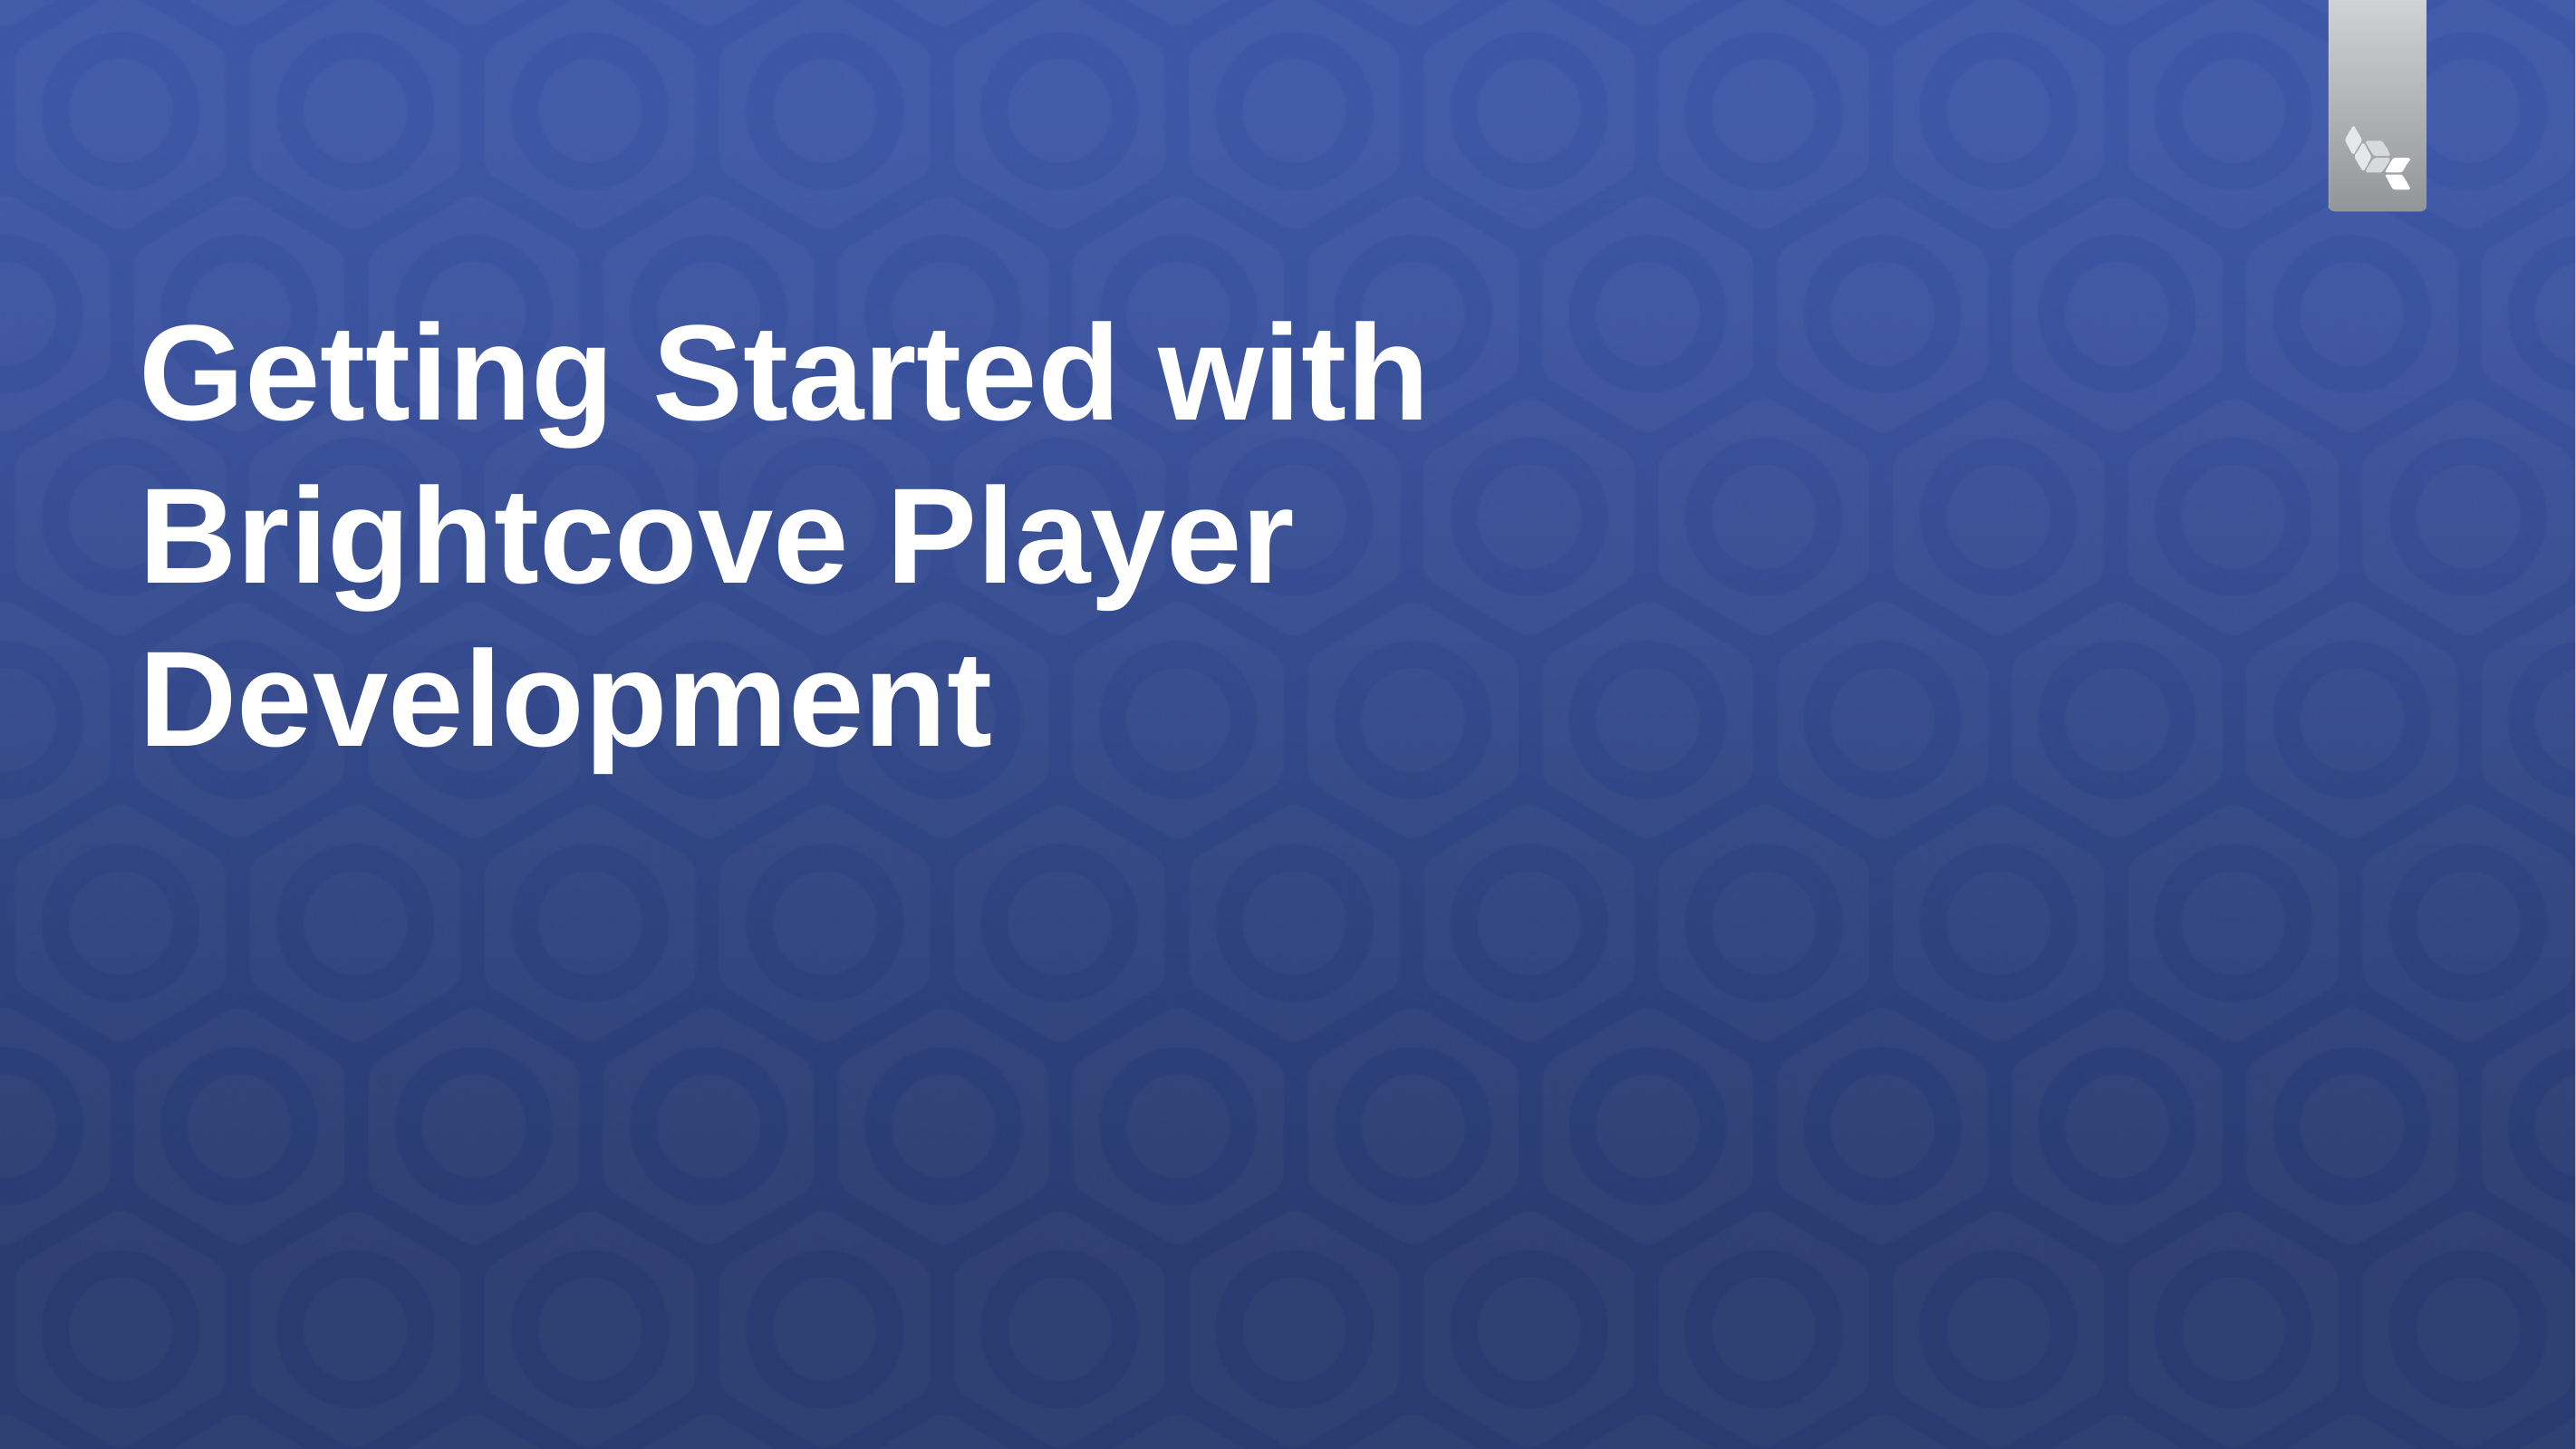

# Getting Started with Brightcove Player Development